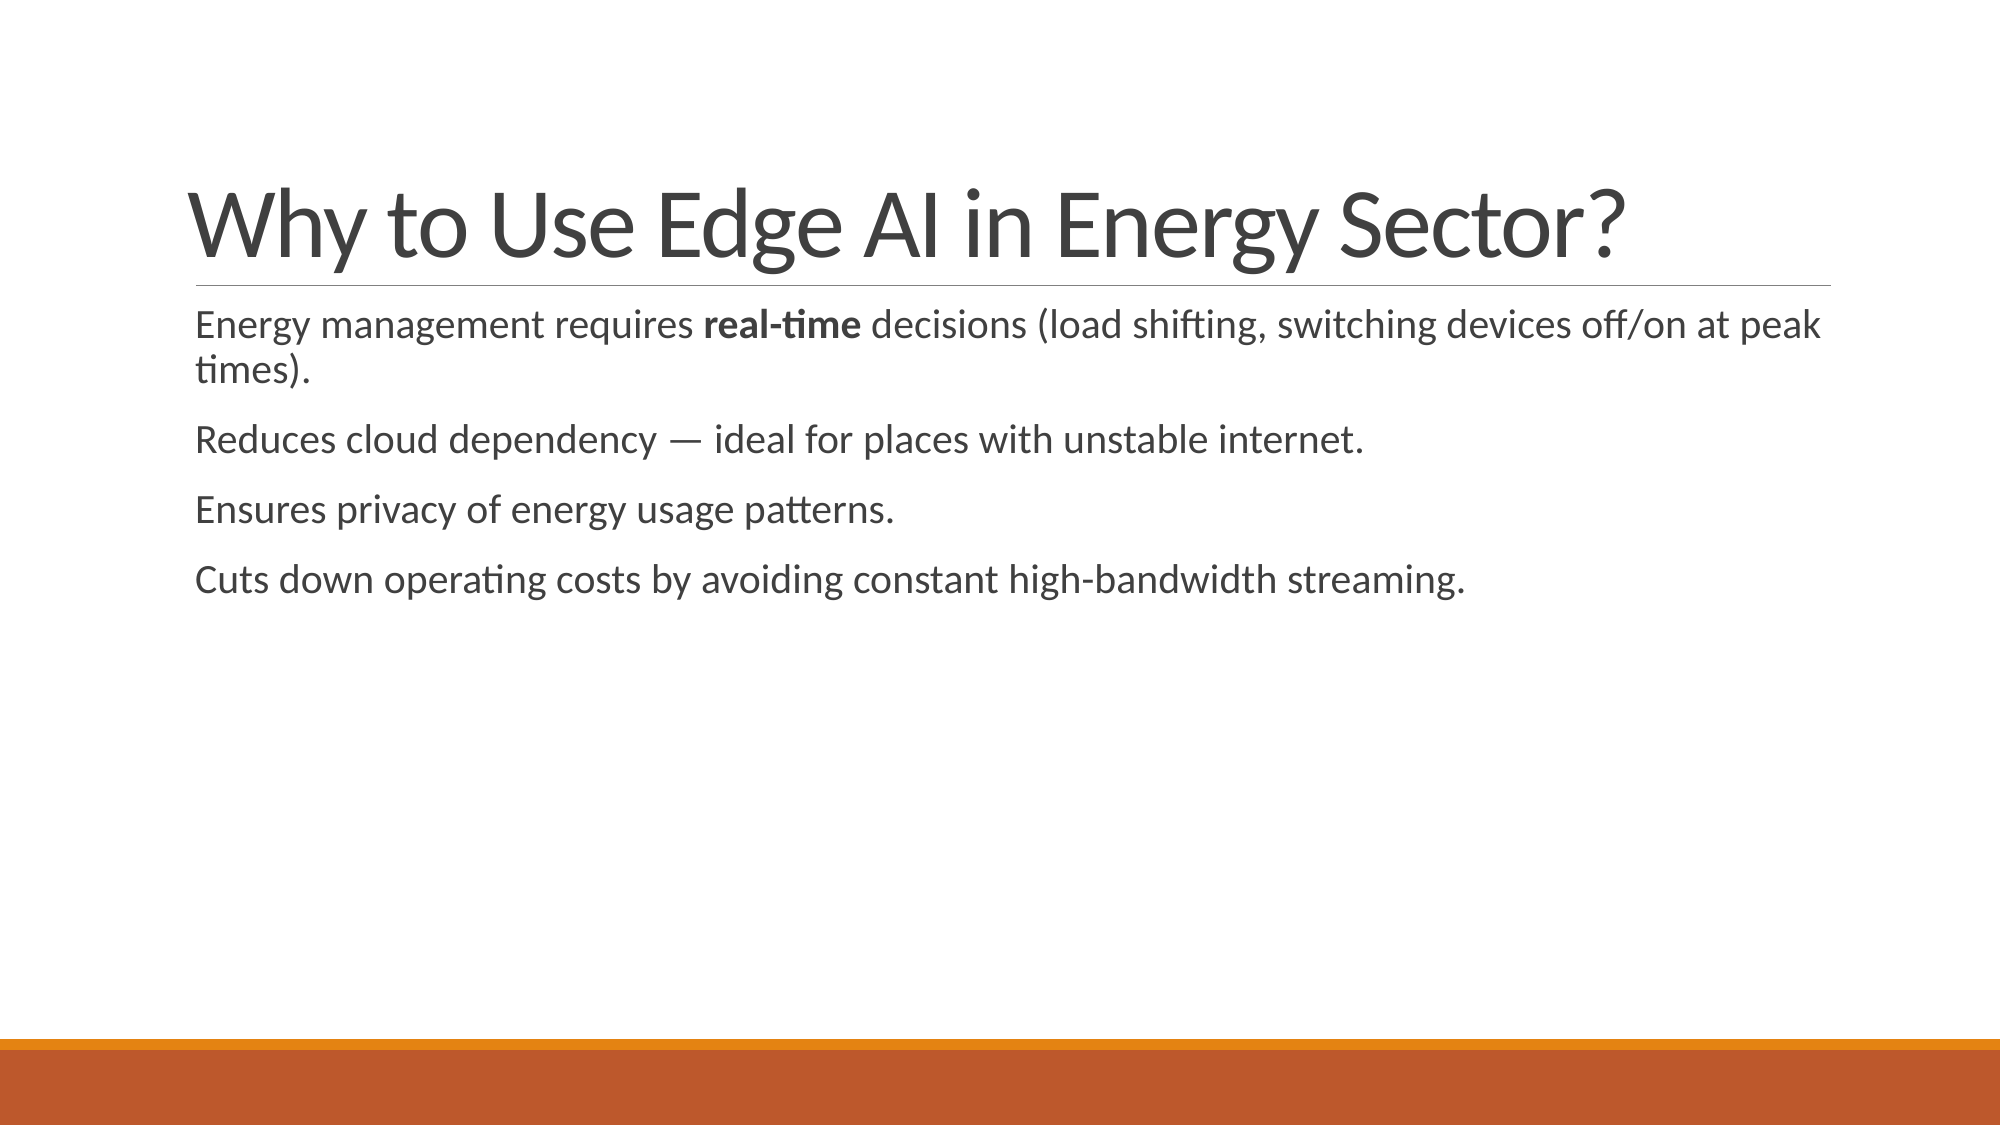

# Why to Use Edge AI in Energy Sector?
Energy management requires real-time decisions (load shifting, switching devices off/on at peak times).
Reduces cloud dependency — ideal for places with unstable internet.
Ensures privacy of energy usage patterns.
Cuts down operating costs by avoiding constant high-bandwidth streaming.